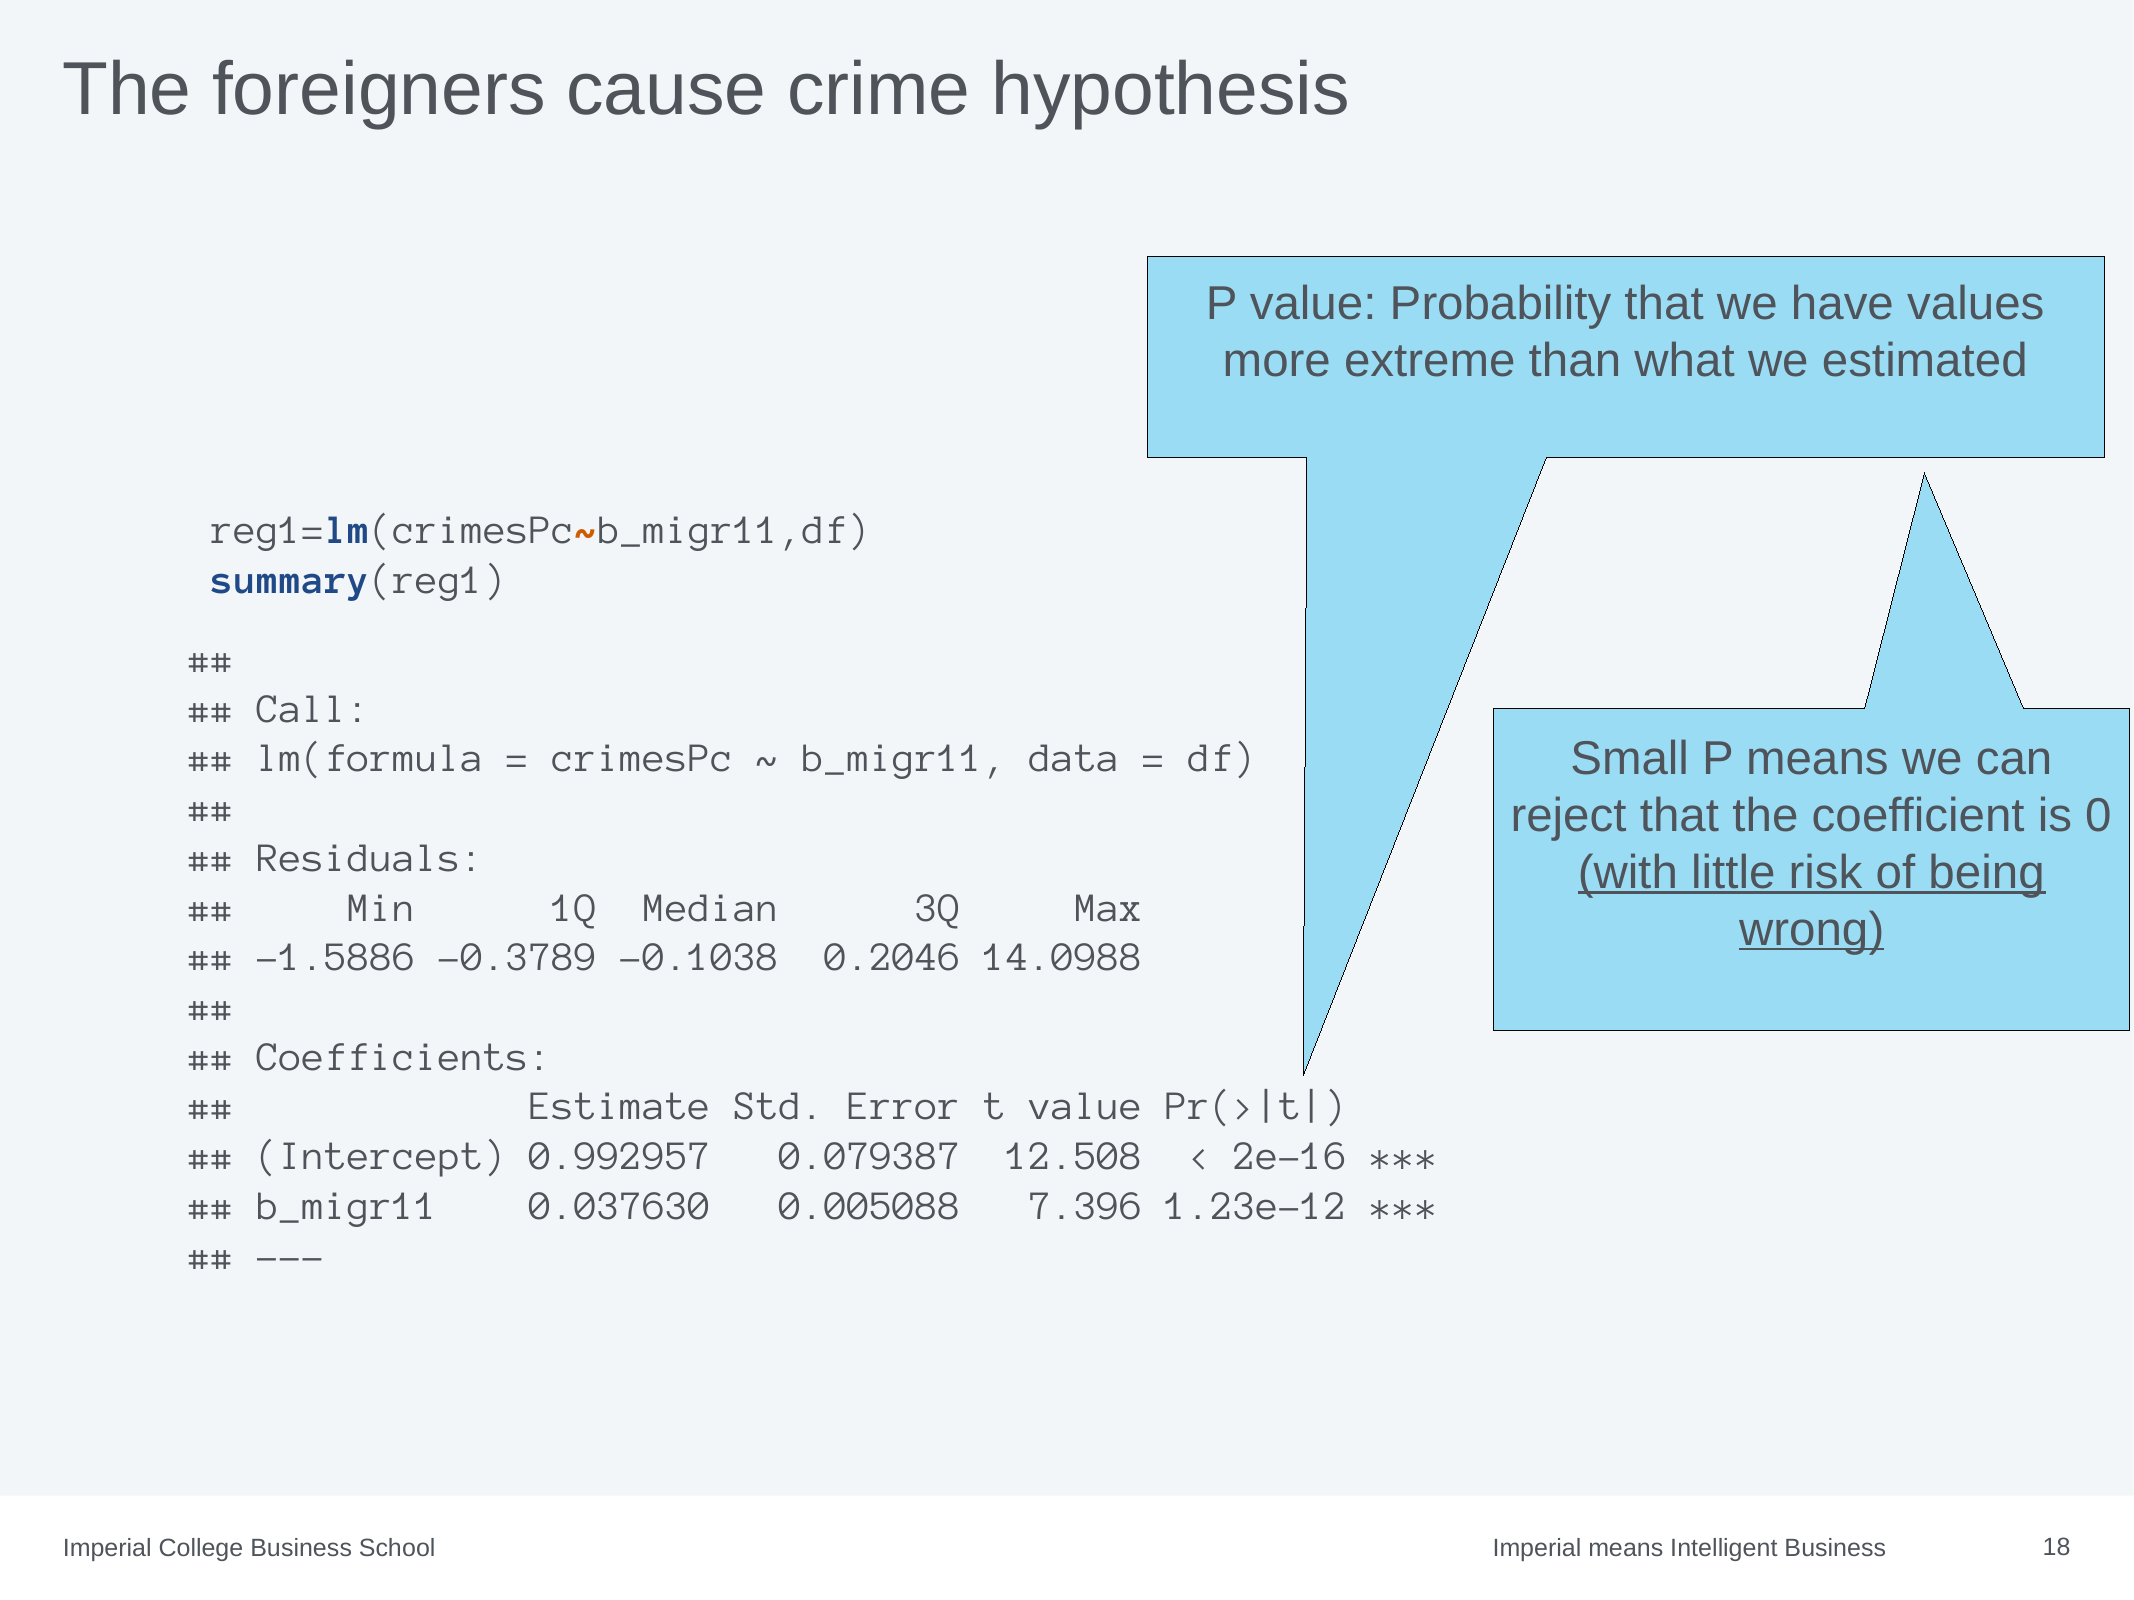

# The foreigners cause crime hypothesis
P value: Probability that we have values more extreme than what we estimated

 reg1=lm(crimesPc~b_migr11,df)
 summary(reg1)
## ## Call: ## lm(formula = crimesPc ~ b_migr11, data = df) ## ## Residuals: ##     Min      1Q  Median      3Q     Max ## -1.5886 -0.3789 -0.1038  0.2046 14.0988 ## ## Coefficients: ##             Estimate Std. Error t value Pr(>|t|) ## (Intercept) 0.992957   0.079387  12.508  < 2e-16 *** ## b_migr11    0.037630   0.005088   7.396 1.23e-12 *** ## ---
Small P means we can reject that the coefficient is 0
(with little risk of being wrong)